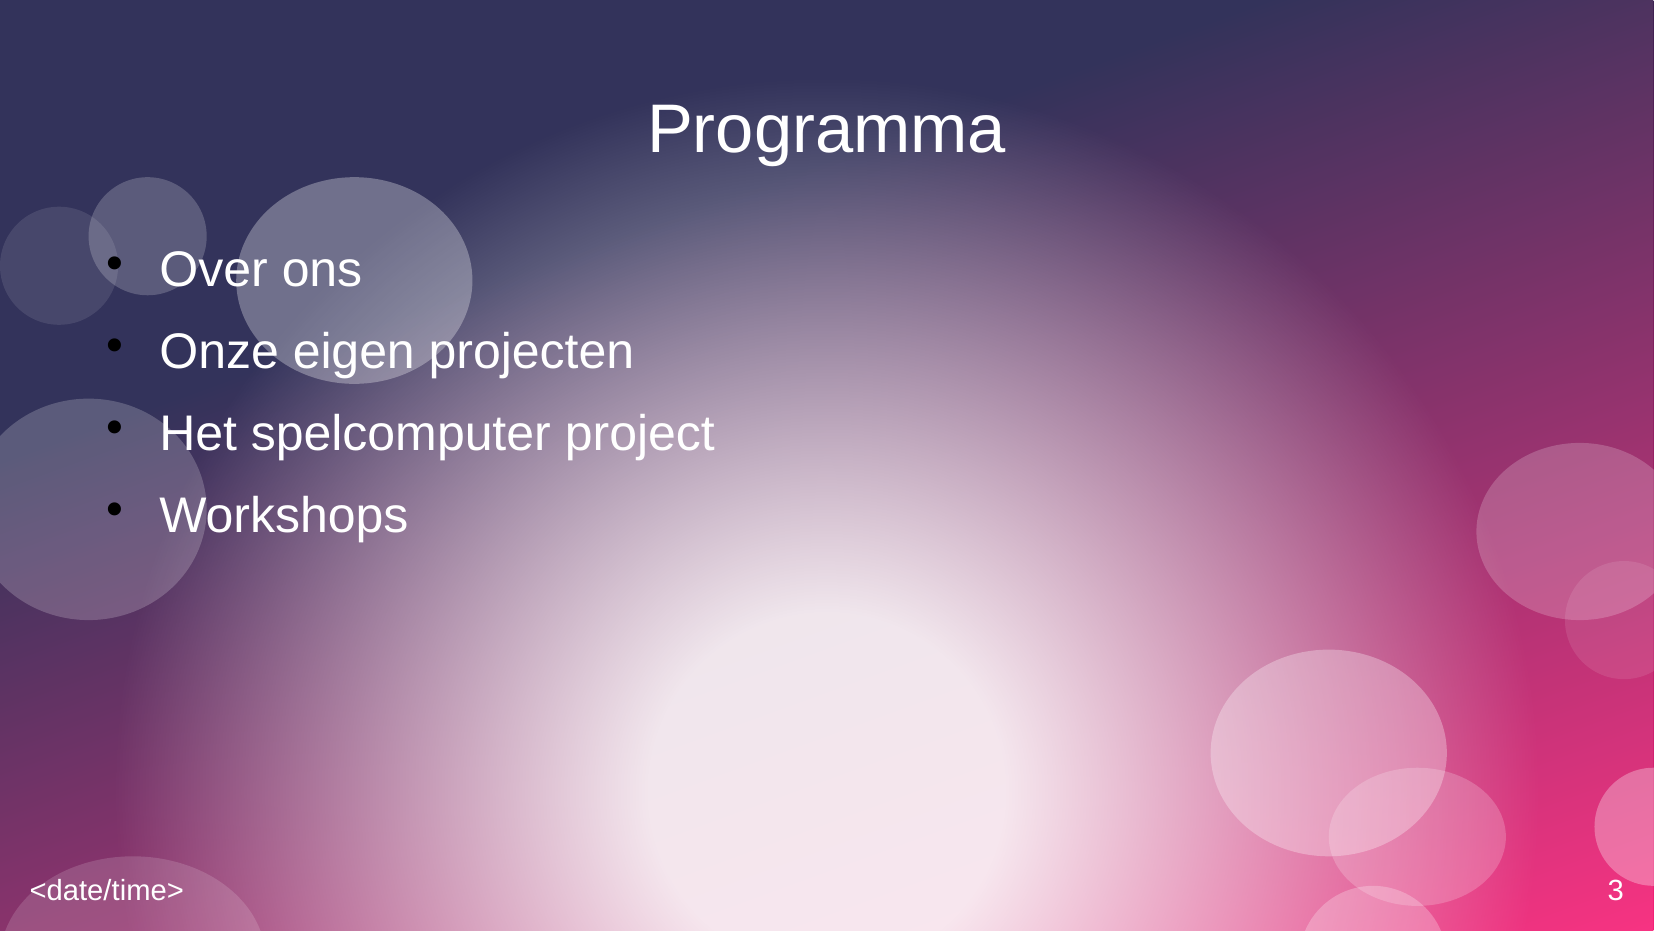

# Programma
Over ons
Onze eigen projecten
Het spelcomputer project
Workshops